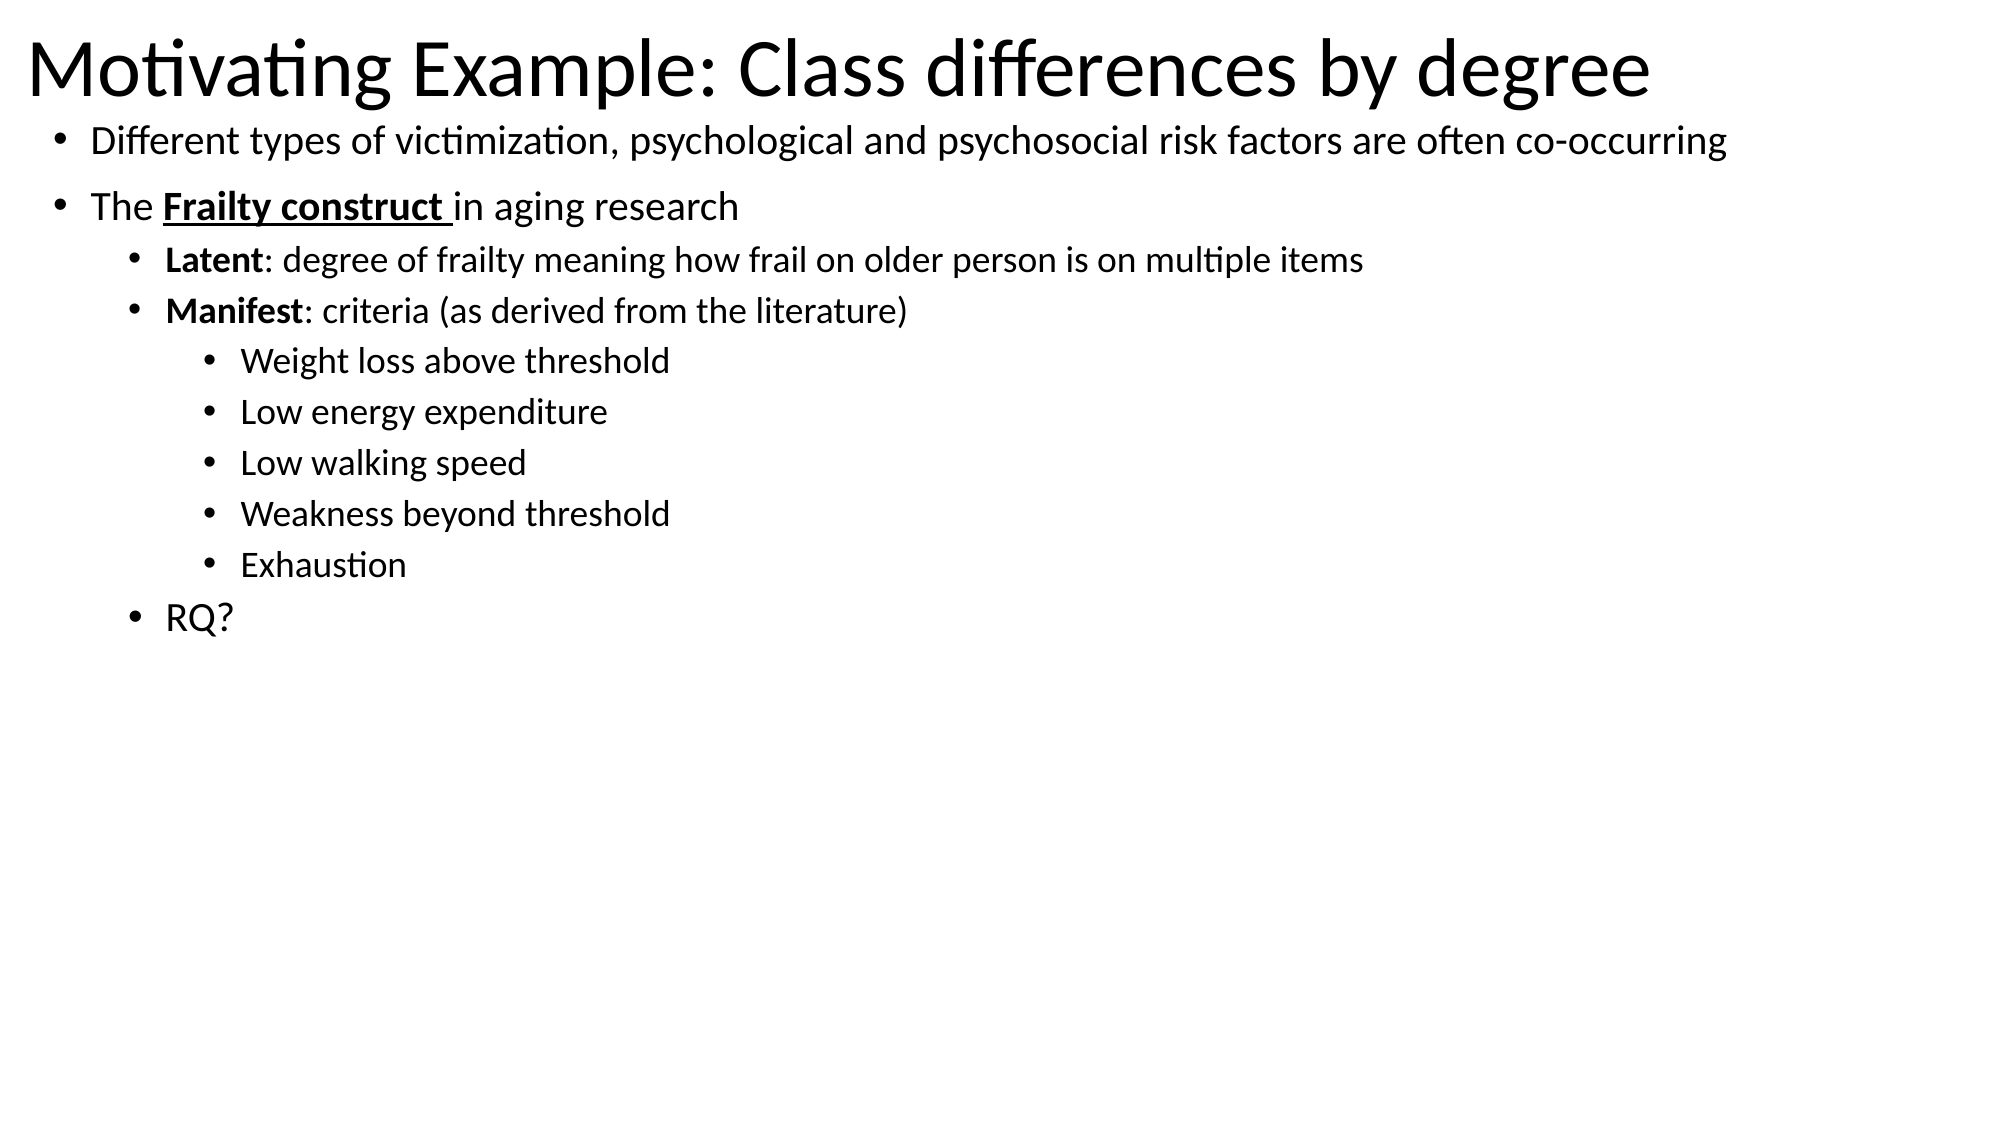

Motivating Example: Class differences by degree
Different types of victimization, psychological and psychosocial risk factors are often co-occurring
The Frailty construct in aging research
Latent: degree of frailty meaning how frail on older person is on multiple items
Manifest: criteria (as derived from the literature)
Weight loss above threshold
Low energy expenditure
Low walking speed
Weakness beyond threshold
Exhaustion
RQ?